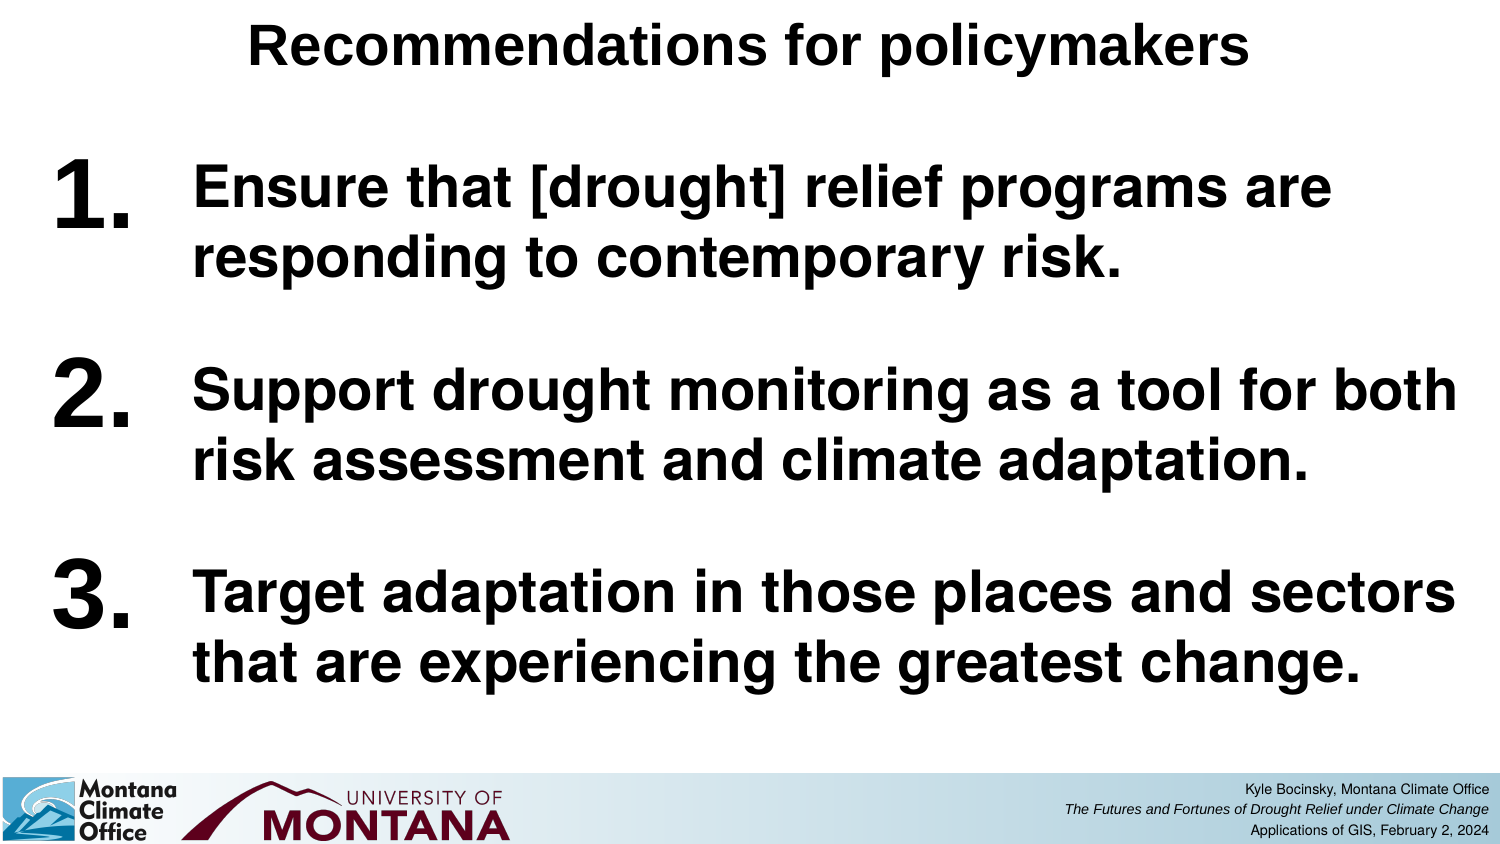

Recommendations for policymakers
Ensure that [drought] relief programs are responding to contemporary risk.
Support drought monitoring as a tool for both risk assessment and climate adaptation.
Target adaptation in those places and sectors that are experiencing the greatest change.
1.
2.
3.